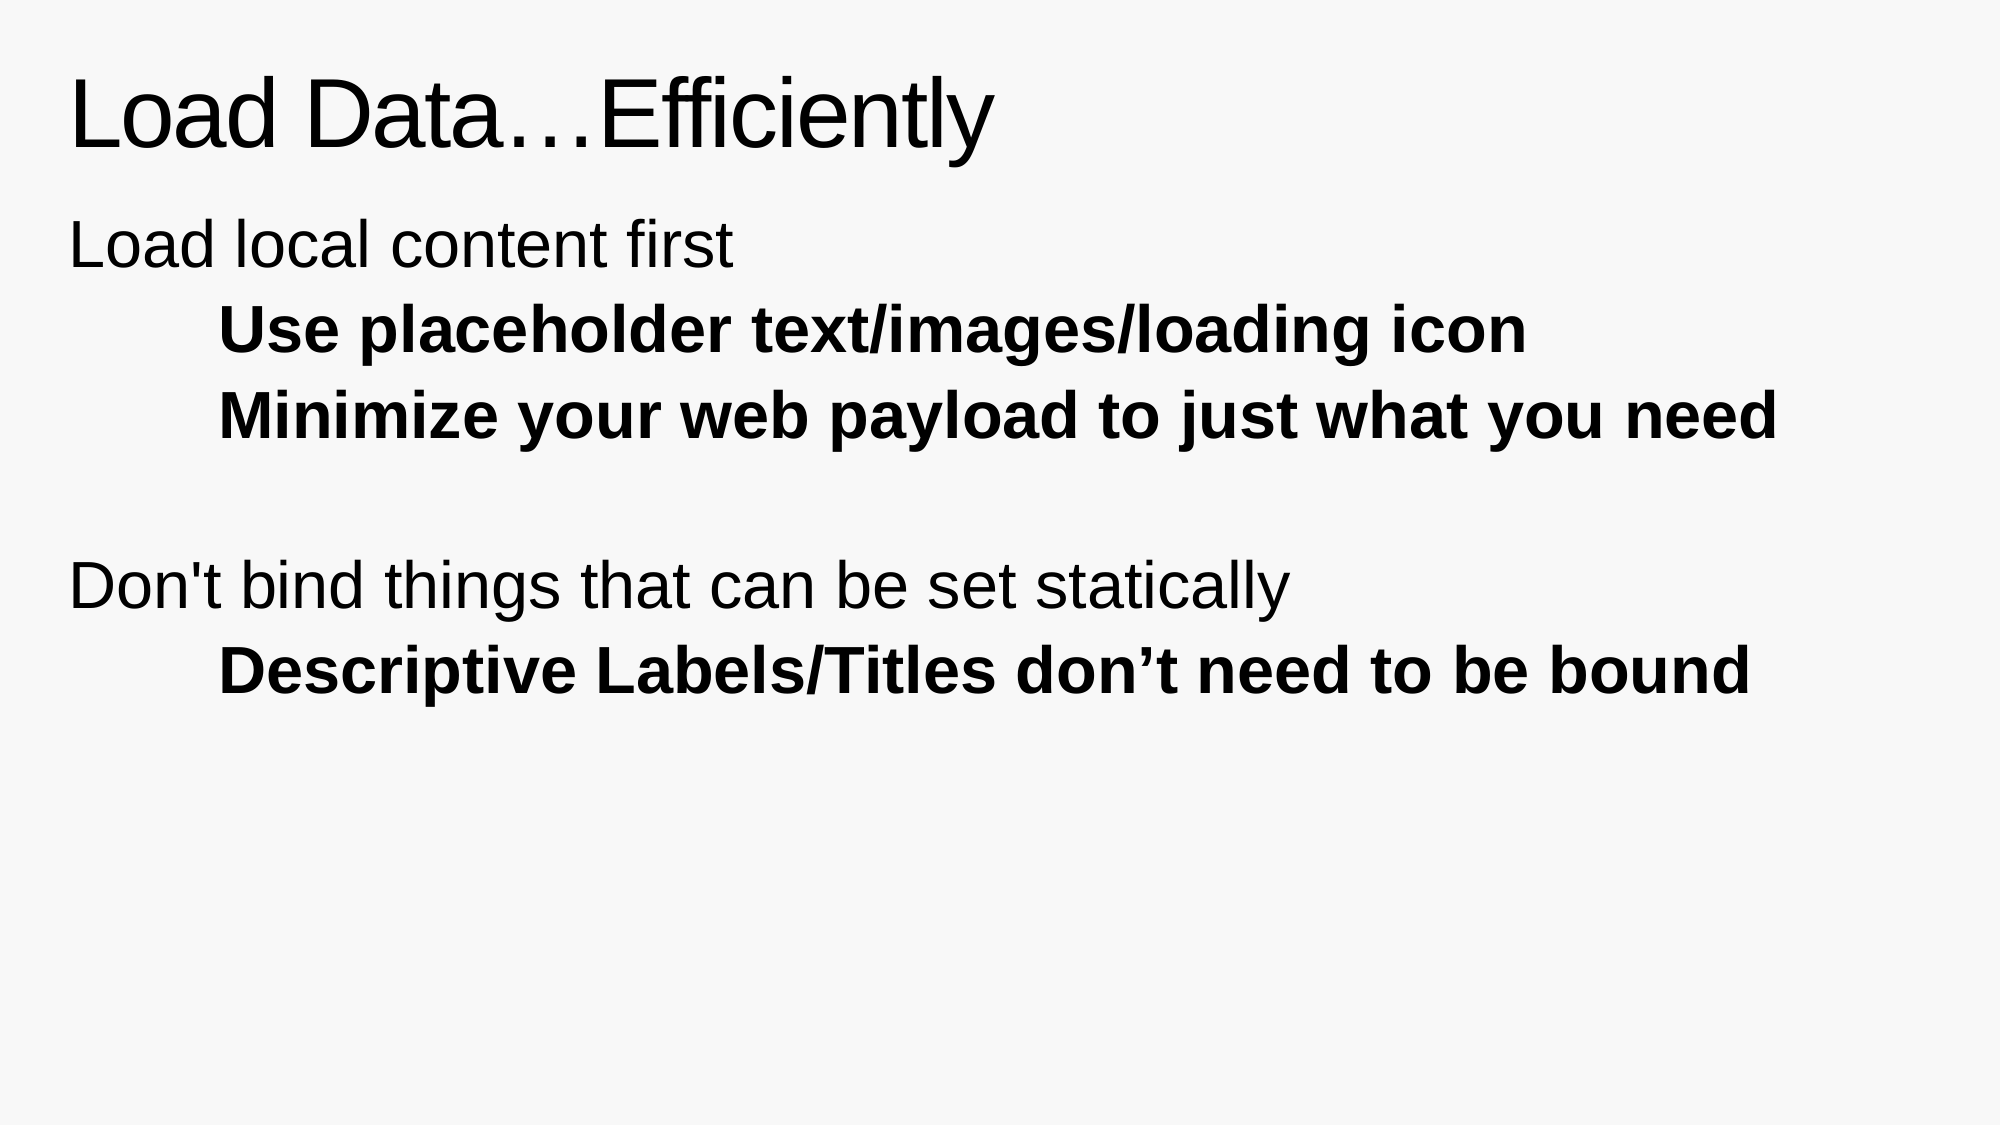

# Load Data…Efficiently
Load local content first
	Use placeholder text/images/loading icon
	Minimize your web payload to just what you need

Don't bind things that can be set statically
	Descriptive Labels/Titles don’t need to be bound